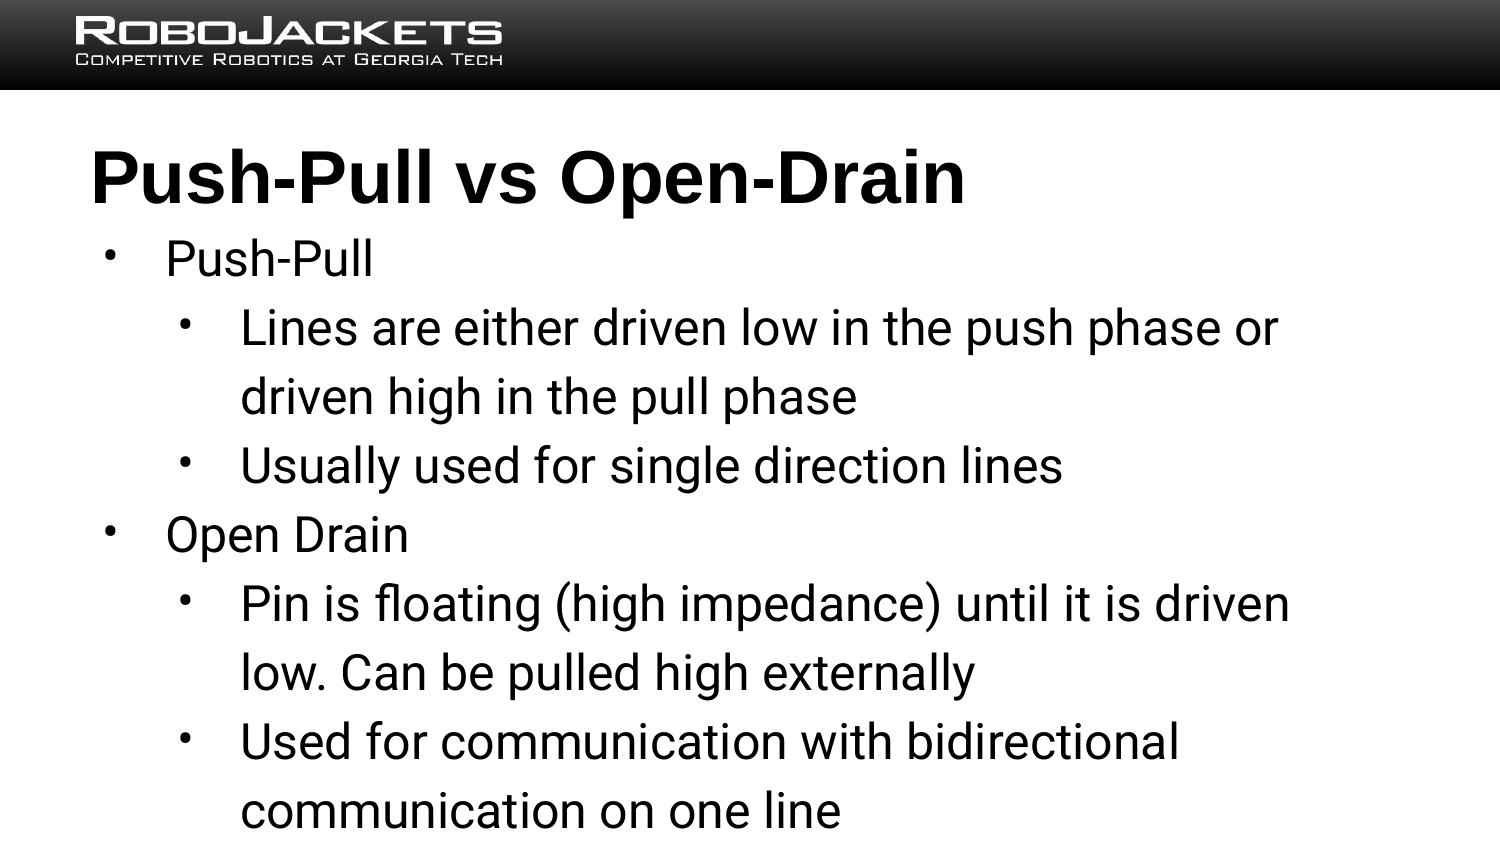

# Push-Pull vs Open-Drain
Push-Pull
Lines are either driven low in the push phase or driven high in the pull phase
Usually used for single direction lines
Open Drain
Pin is floating (high impedance) until it is driven low. Can be pulled high externally
Used for communication with bidirectional communication on one line